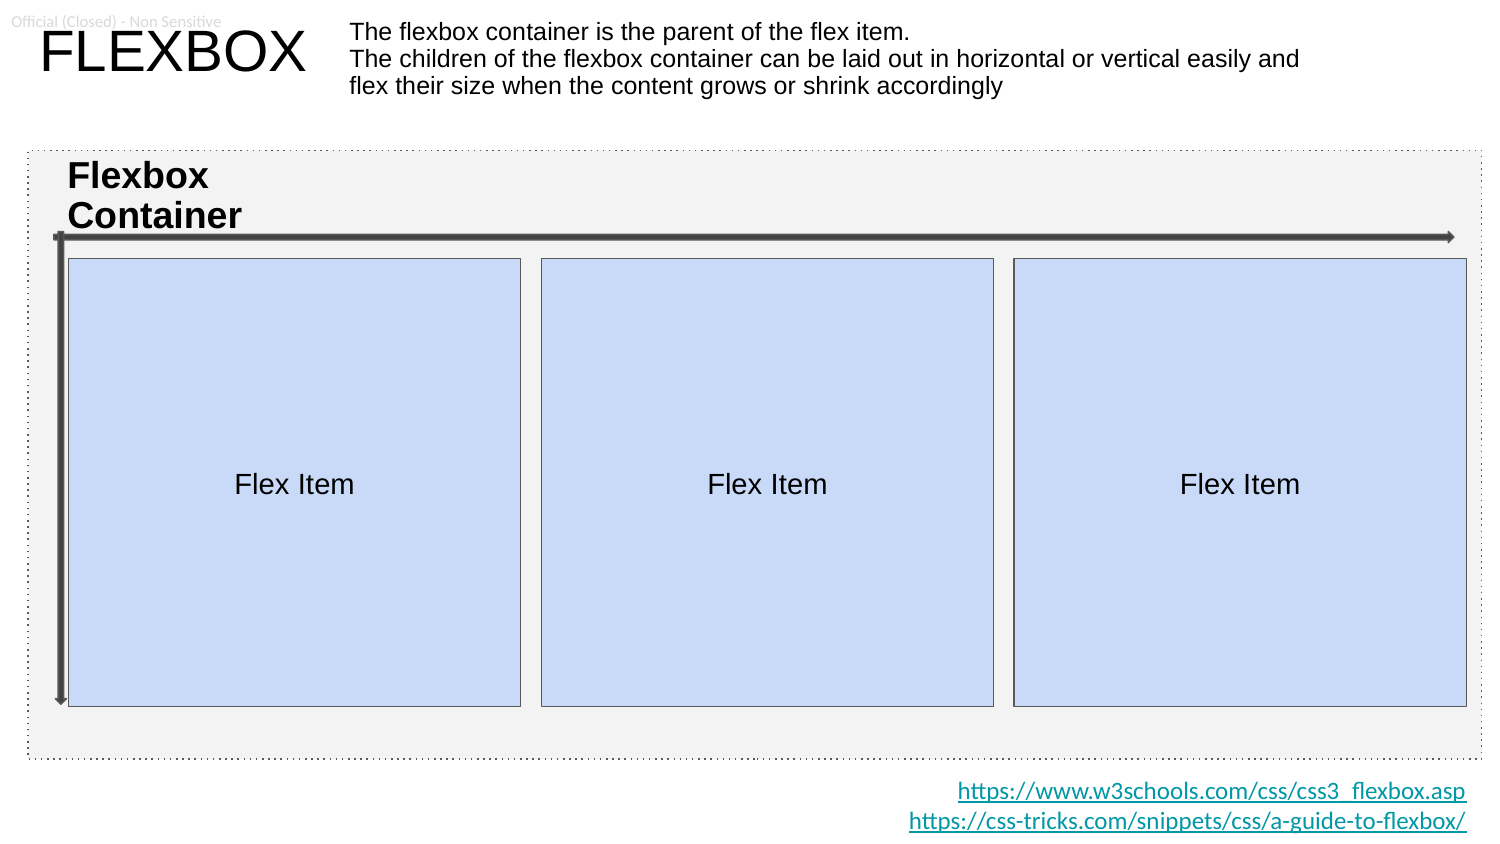

Official (Closed) - Non Sensitive
# FLEXBOX
The flexbox container is the parent of the flex item.
The children of the flexbox container can be laid out in horizontal or vertical easily and flex their size when the content grows or shrink accordingly

Flexbox Container

Flex Item
Flex Item
Flex Item

https://www.w3schools.com/css/css3_flexbox.asp
https://css-tricks.com/snippets/css/a-guide-to-flexbox/